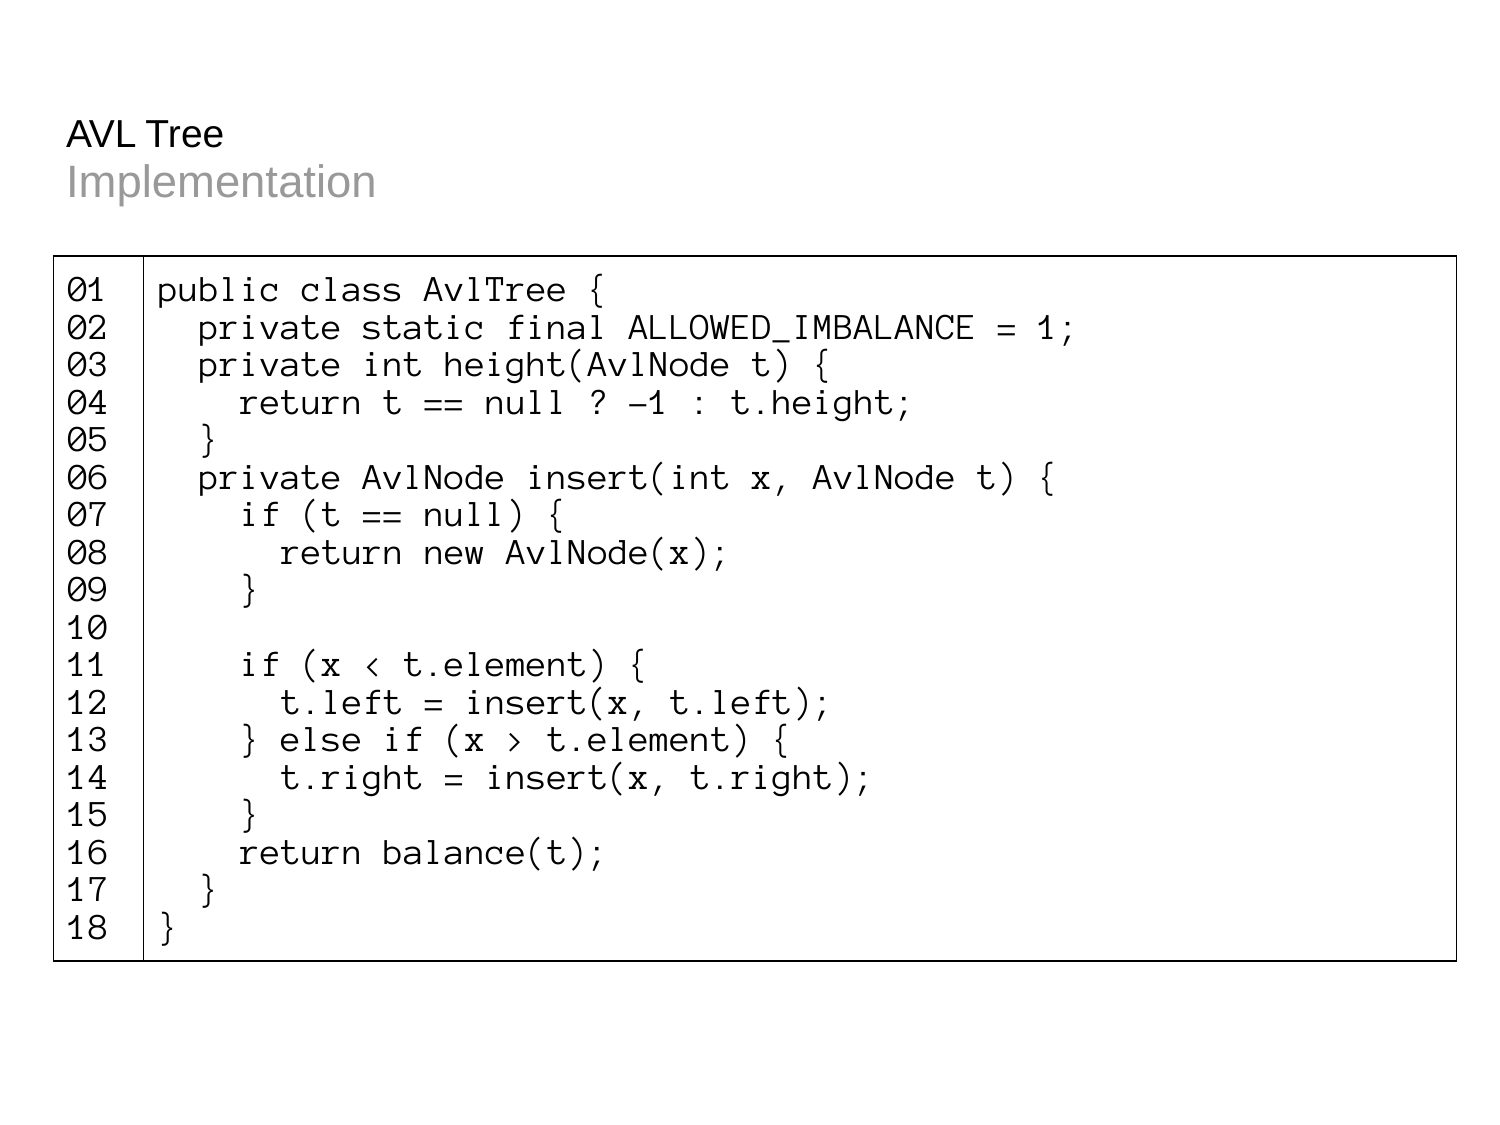

# AVL Tree
Implementation
| 01 02 03 04 05 06 07 08 09 10 11 12 13 14 15 16 17 18 | public class AvlTree { private static final ALLOWED\_IMBALANCE = 1; private int height(AvlNode t) { return t == null ? -1 : t.height; } private AvlNode insert(int x, AvlNode t) { if (t == null) { return new AvlNode(x); } if (x < t.element) { t.left = insert(x, t.left); } else if (x > t.element) { t.right = insert(x, t.right); } return balance(t); } } |
| --- | --- |